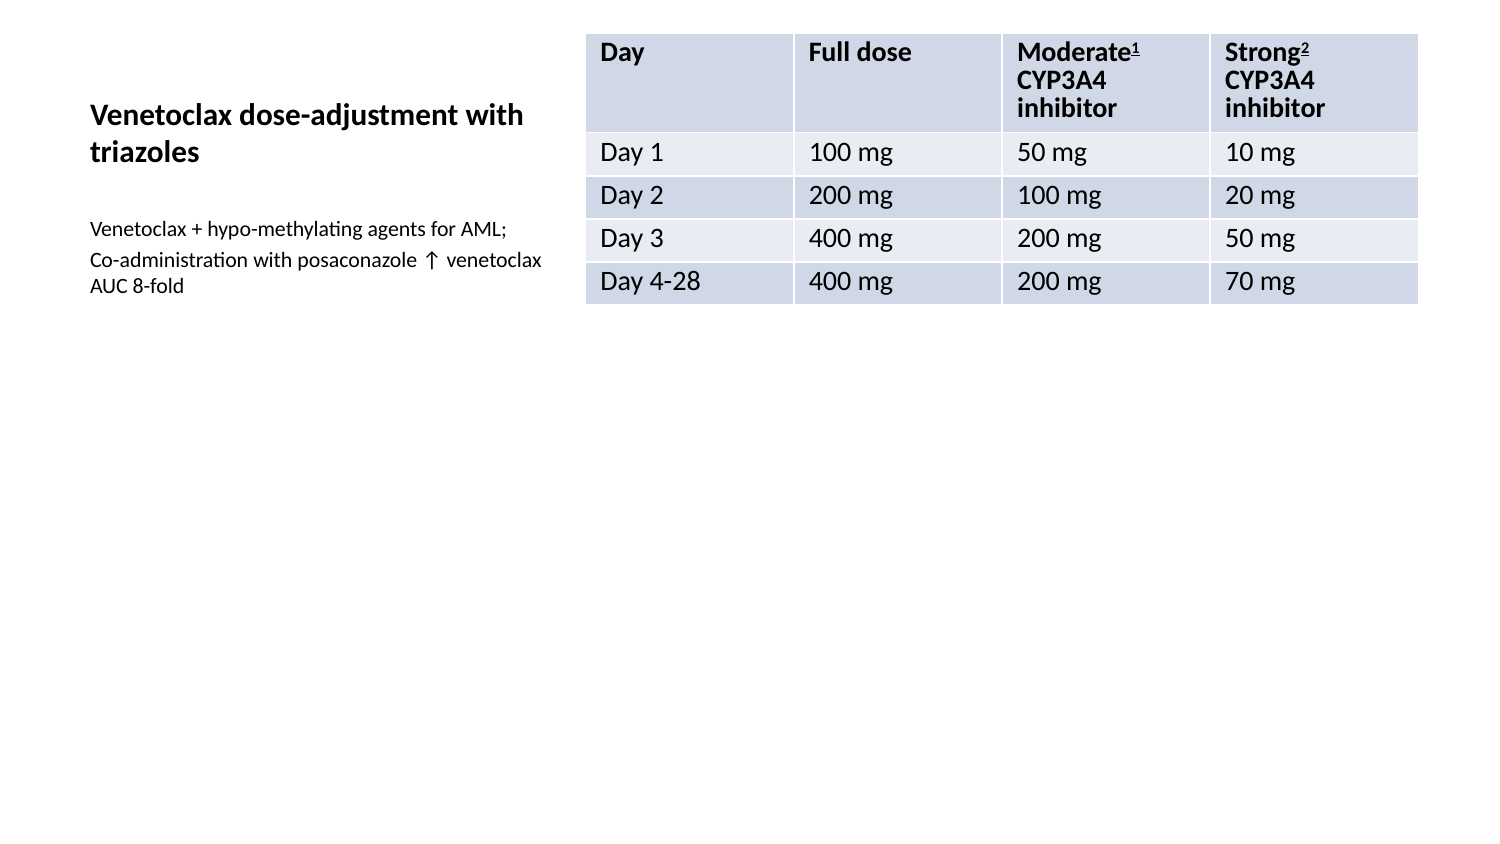

| Day | Full dose | Moderate1 CYP3A4 inhibitor | Strong2 CYP3A4 inhibitor |
| --- | --- | --- | --- |
| Day 1 | 100 mg | 50 mg | 10 mg |
| Day 2 | 200 mg | 100 mg | 20 mg |
| Day 3 | 400 mg | 200 mg | 50 mg |
| Day 4-28 | 400 mg | 200 mg | 70 mg |
# Venetoclax dose-adjustment with triazoles

Venetoclax + hypo-methylating agents for AML;
Co-administration with posaconazole ↑ venetoclax AUC 8-fold